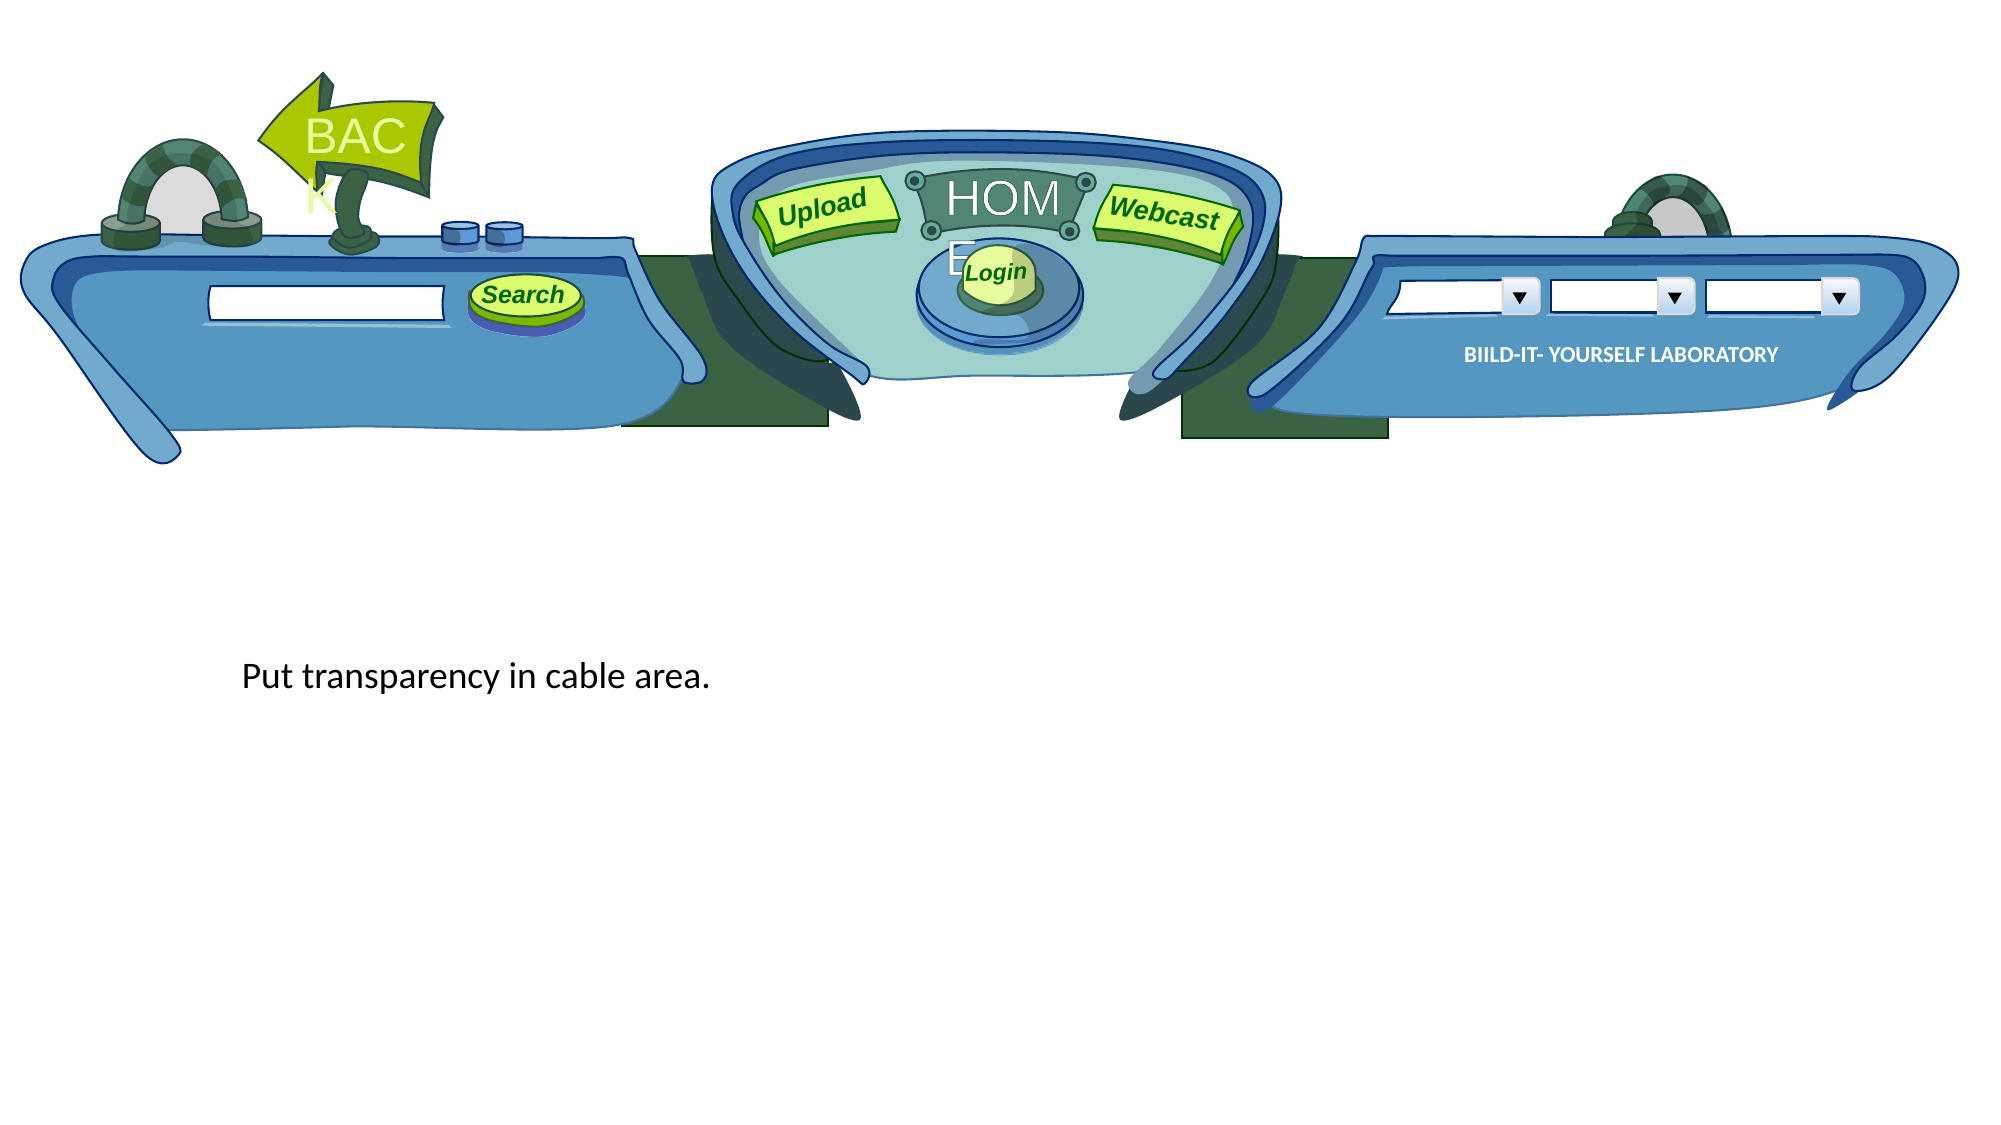

BACK

HOME

Upload

Webcast

Login

Search

BIILD-IT- YOURSELF LABORATORY
Put transparency in cable area.